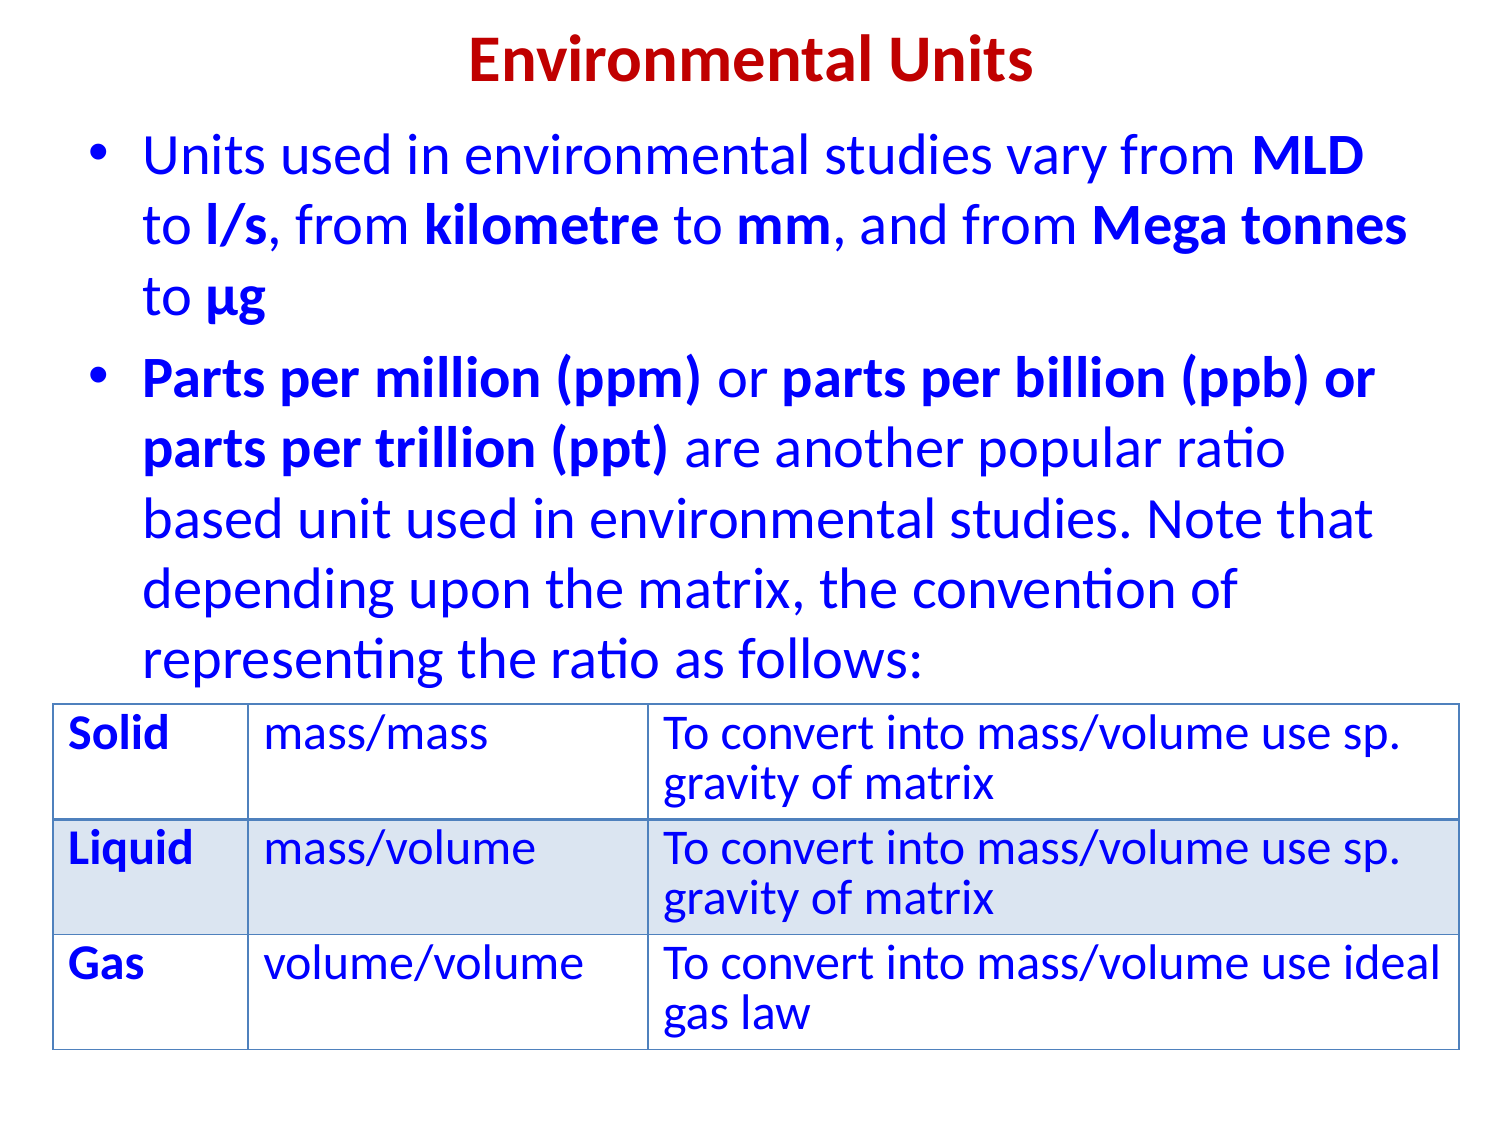

# Environmental Units
Units used in environmental studies vary from MLD to l/s, from kilometre to mm, and from Mega tonnes to μg
Parts per million (ppm) or parts per billion (ppb) or parts per trillion (ppt) are another popular ratio based unit used in environmental studies. Note that depending upon the matrix, the convention of representing the ratio as follows:

| Solid | mass/mass | To convert into mass/volume use sp. gravity of matrix |
| --- | --- | --- |
| Liquid | mass/volume | To convert into mass/volume use sp. gravity of matrix |
| Gas | volume/volume | To convert into mass/volume use ideal gas law |